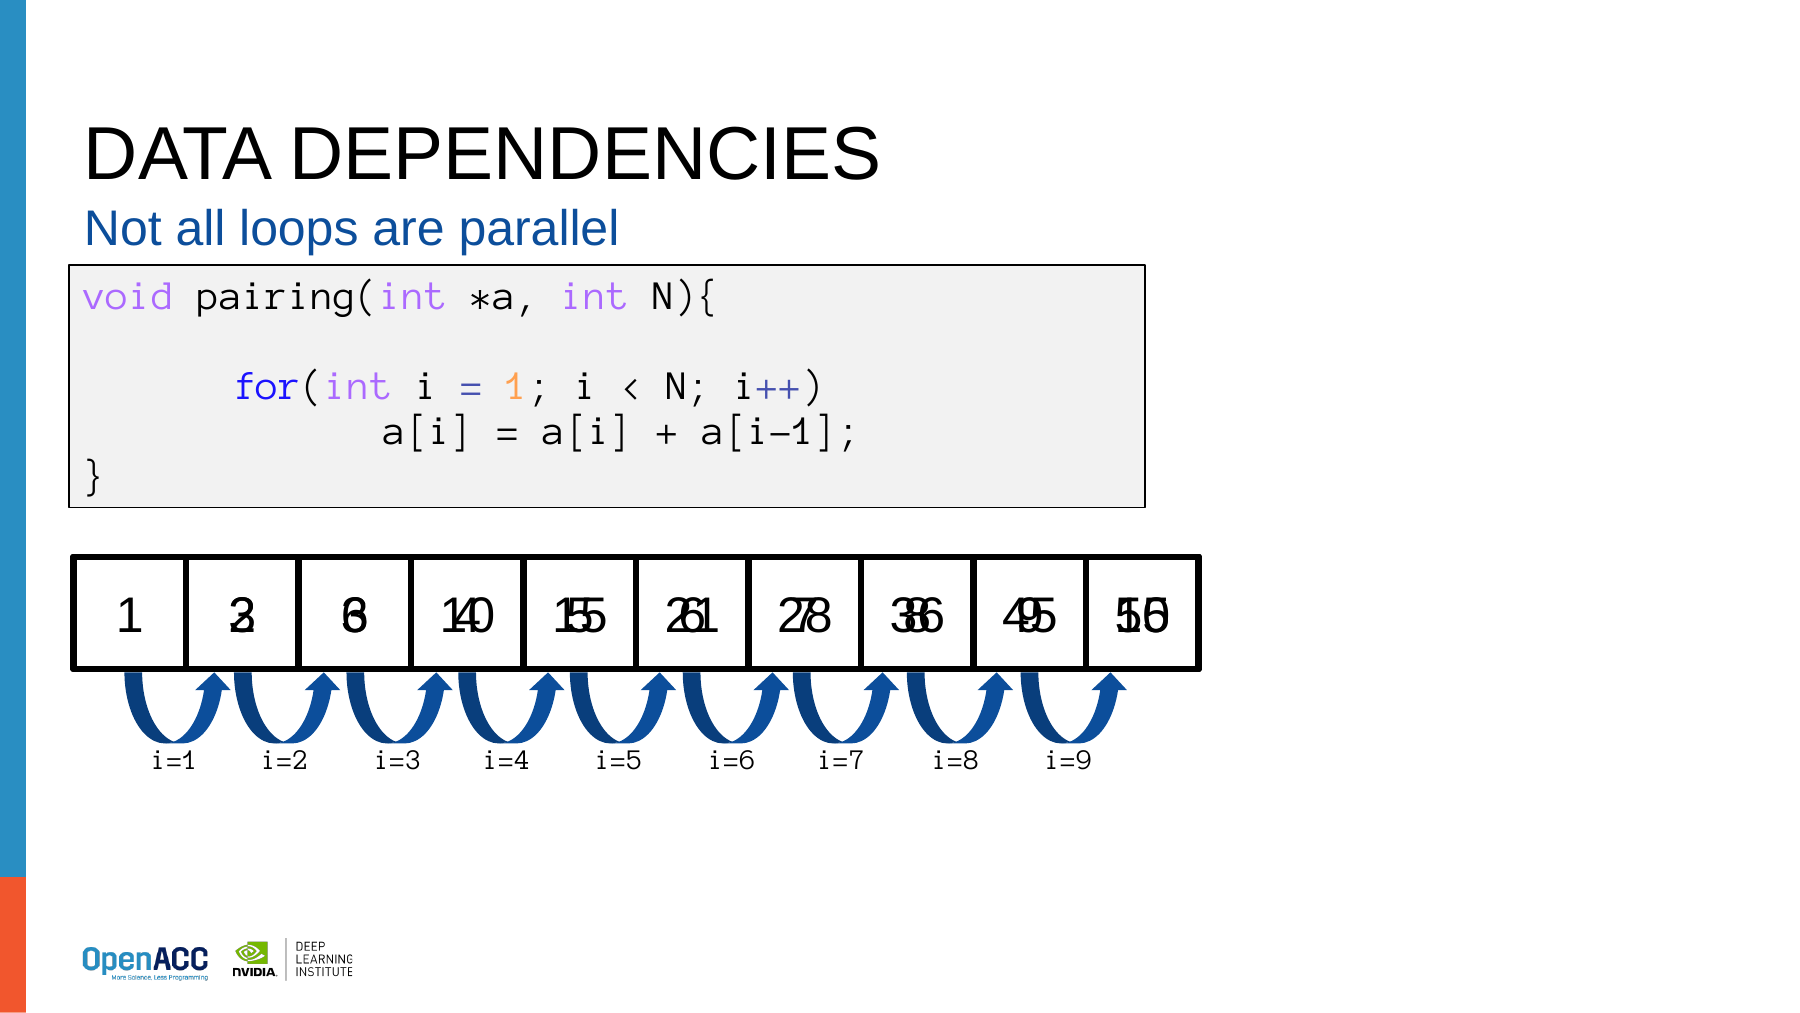

# DATA DEPENDENCIES
Not all loops are parallel
void pairing(int *a, int N){

	for(int i = 1; i < N; i++)
		a[i] = a[i] + a[i-1];
}

1

2
3

3
6

4
10

5
15

6
21

7
28

8
36

9
45

10
55

i=8
i=9
i=1
i=2
i=3
i=4
i=5
i=6
i=7